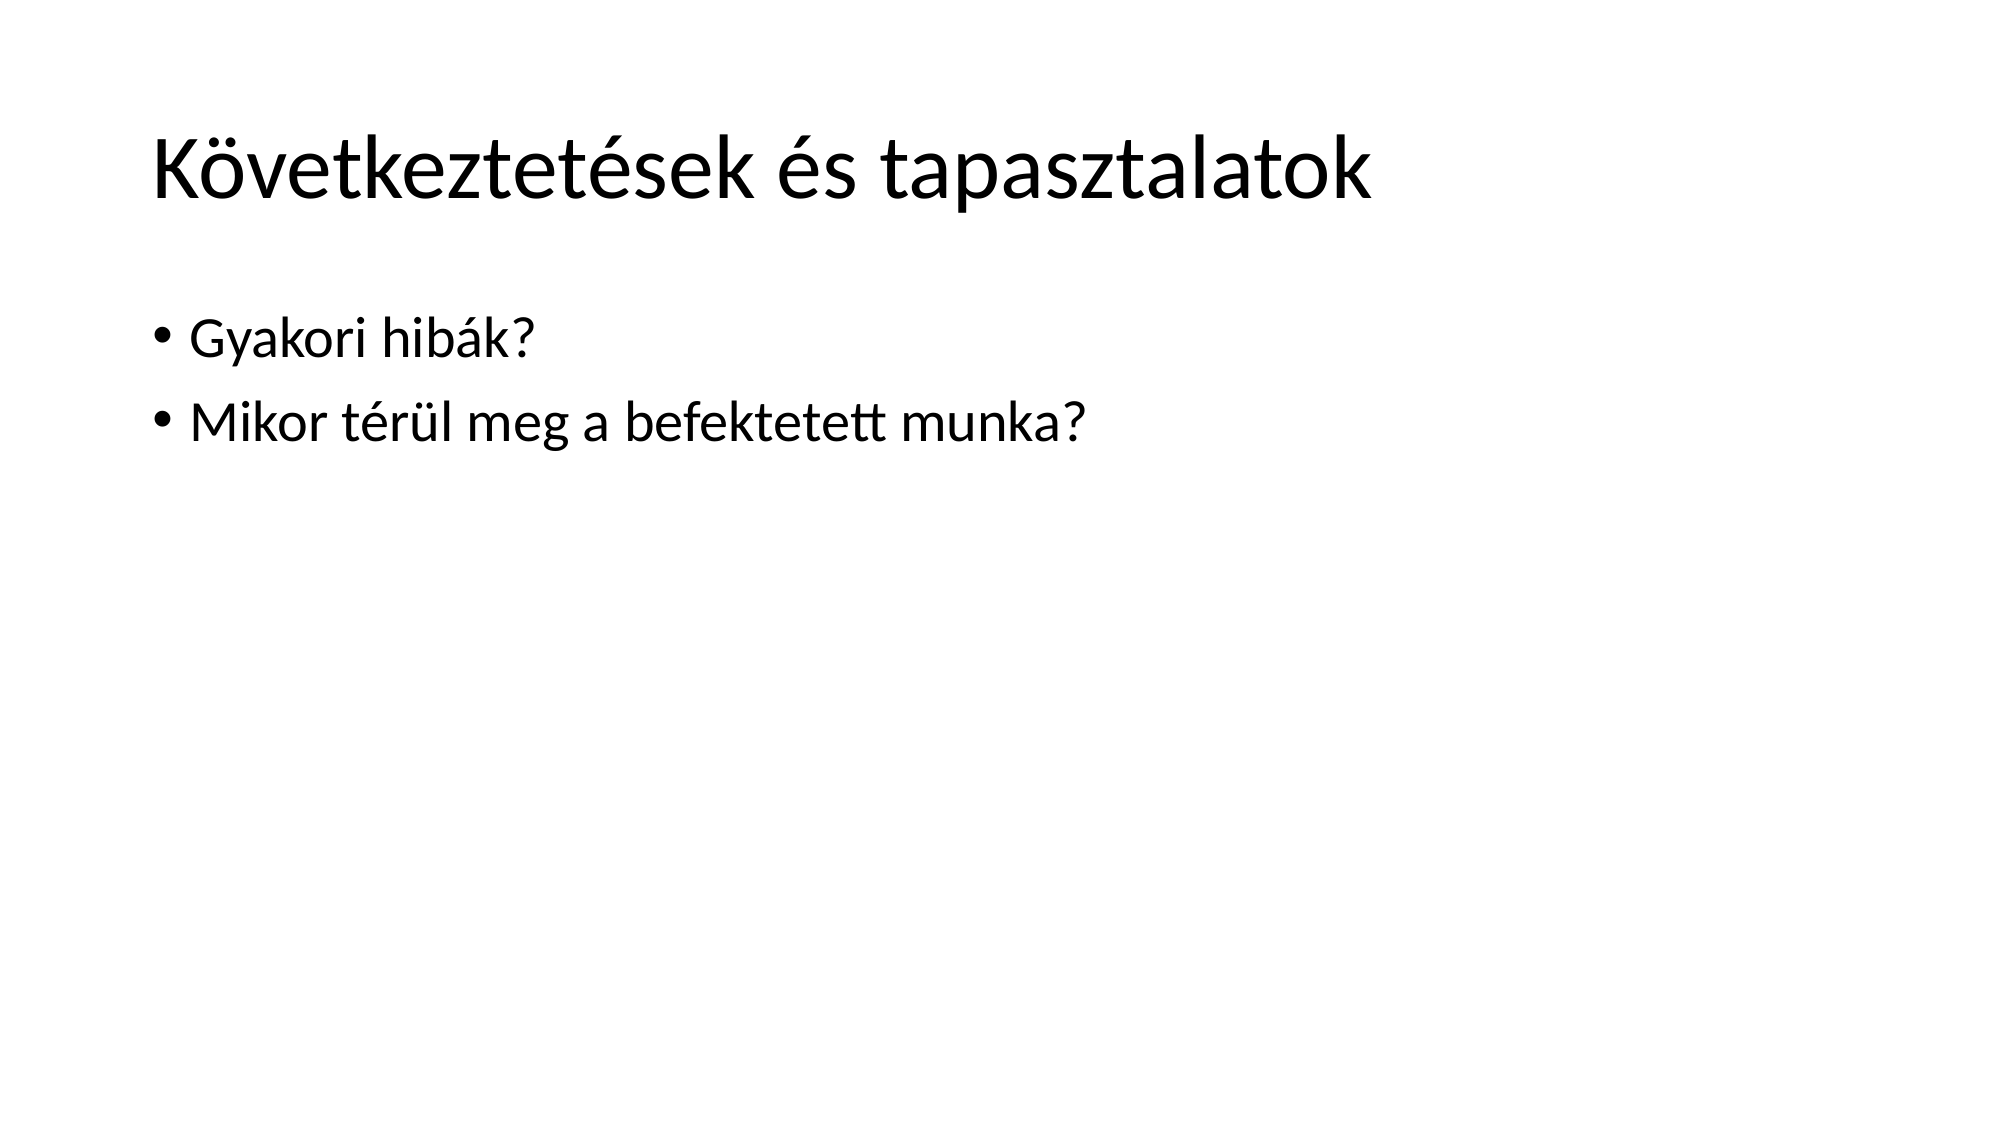

# Következtetések és tapasztalatok
Gyakori hibák?
Mikor térül meg a befektetett munka?